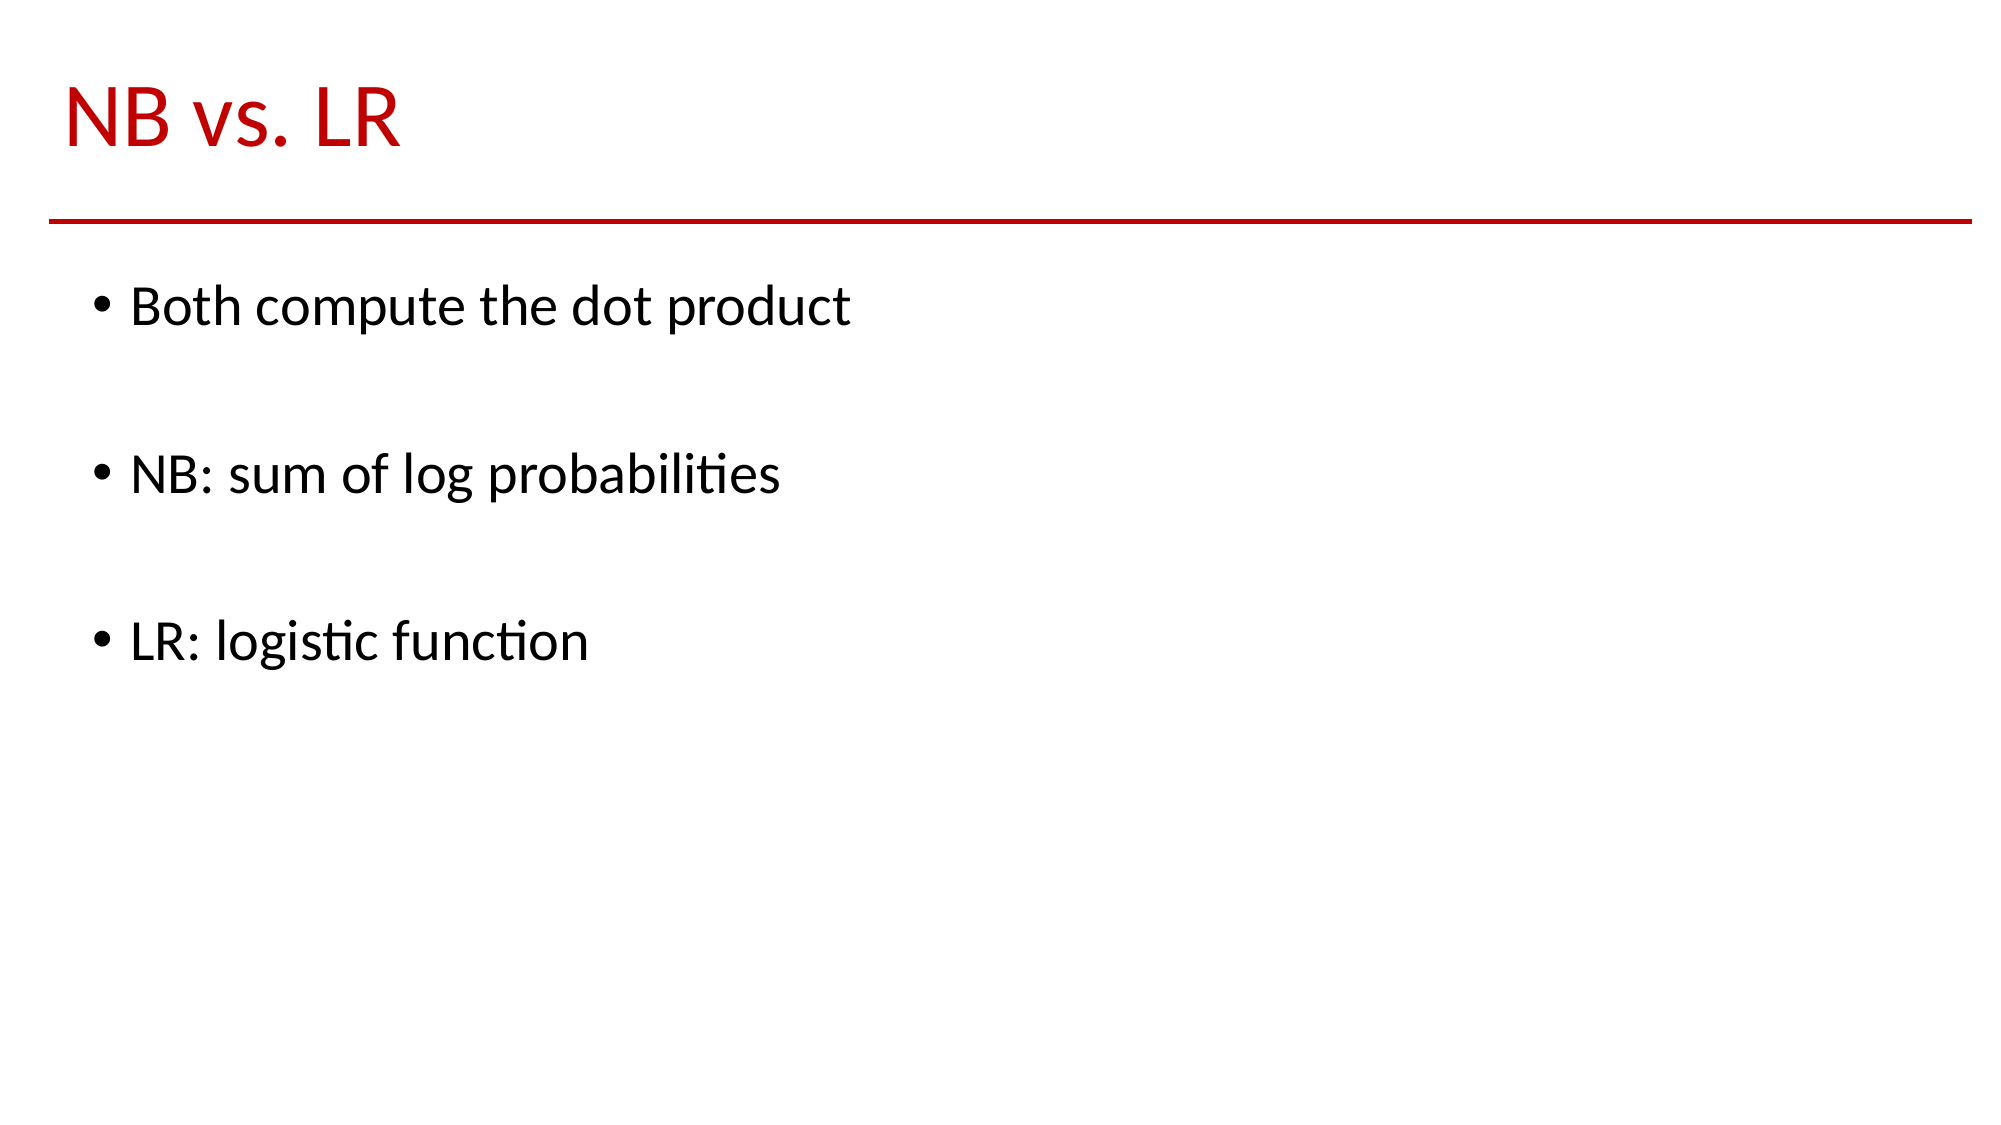

# NB vs. LR
Both compute the dot product

NB: sum of log probabilities

LR: logistic function